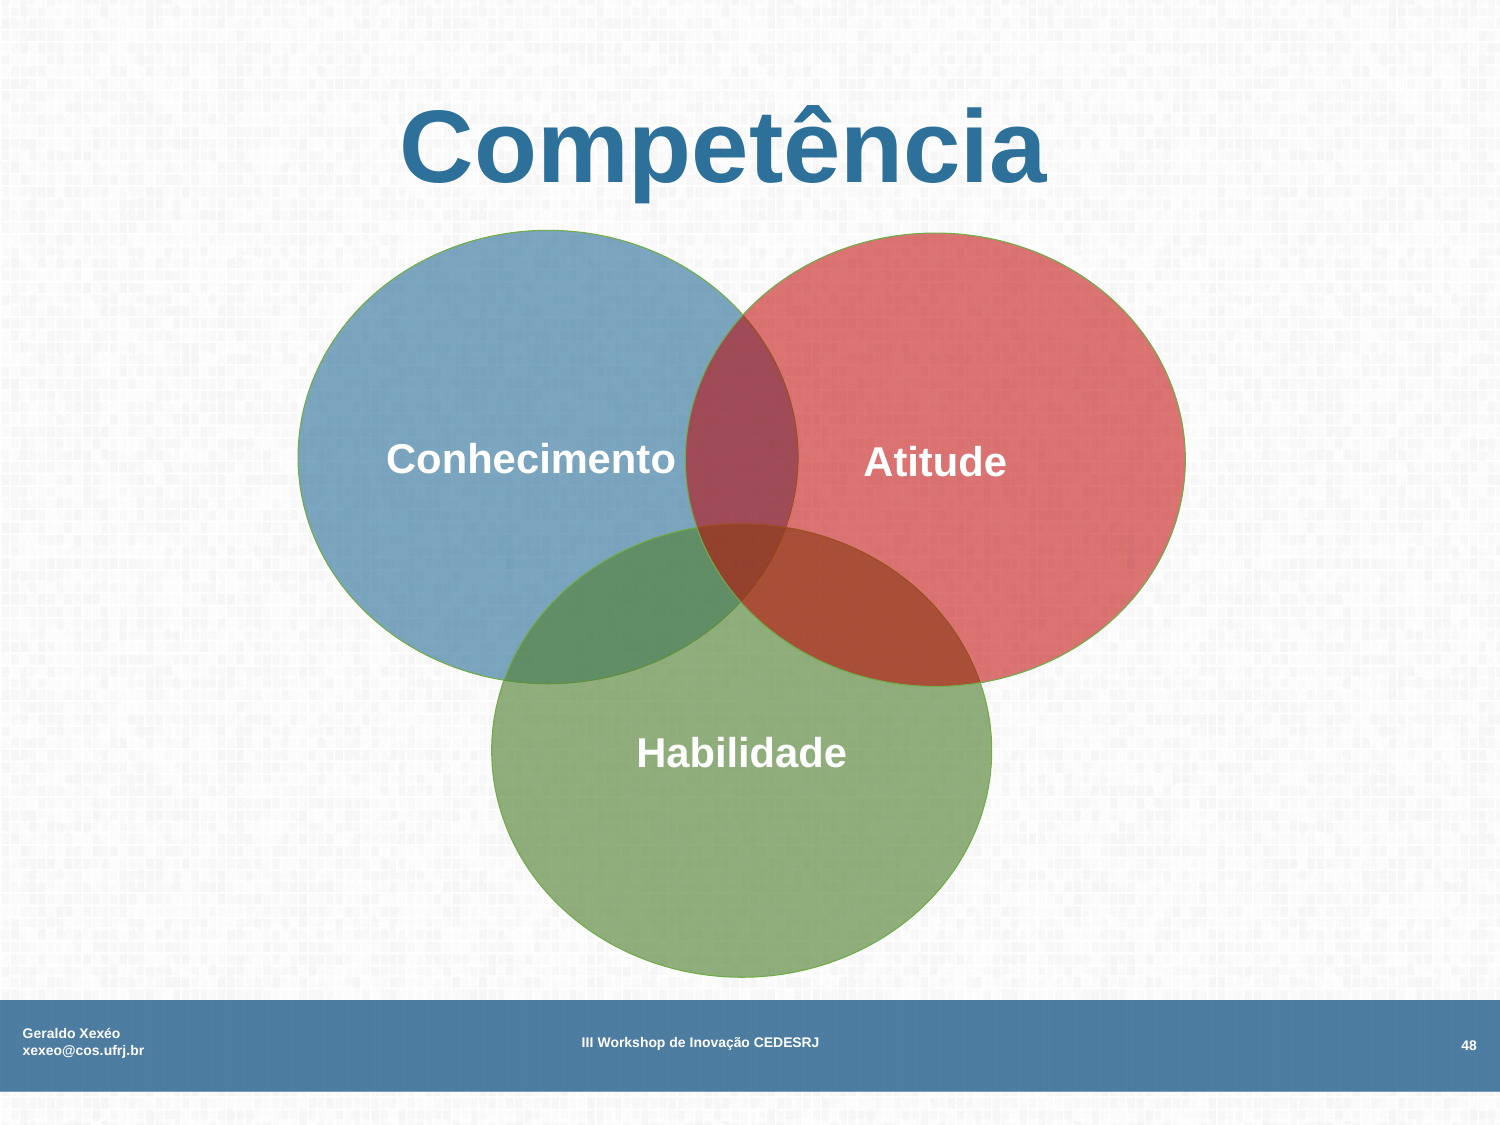

# Competência
Conhecimento
Atitude
Habilidade

Geraldo Xexéo  xexeo@cos.ufrj.br
III Workshop de Inovação CEDESRJ
48